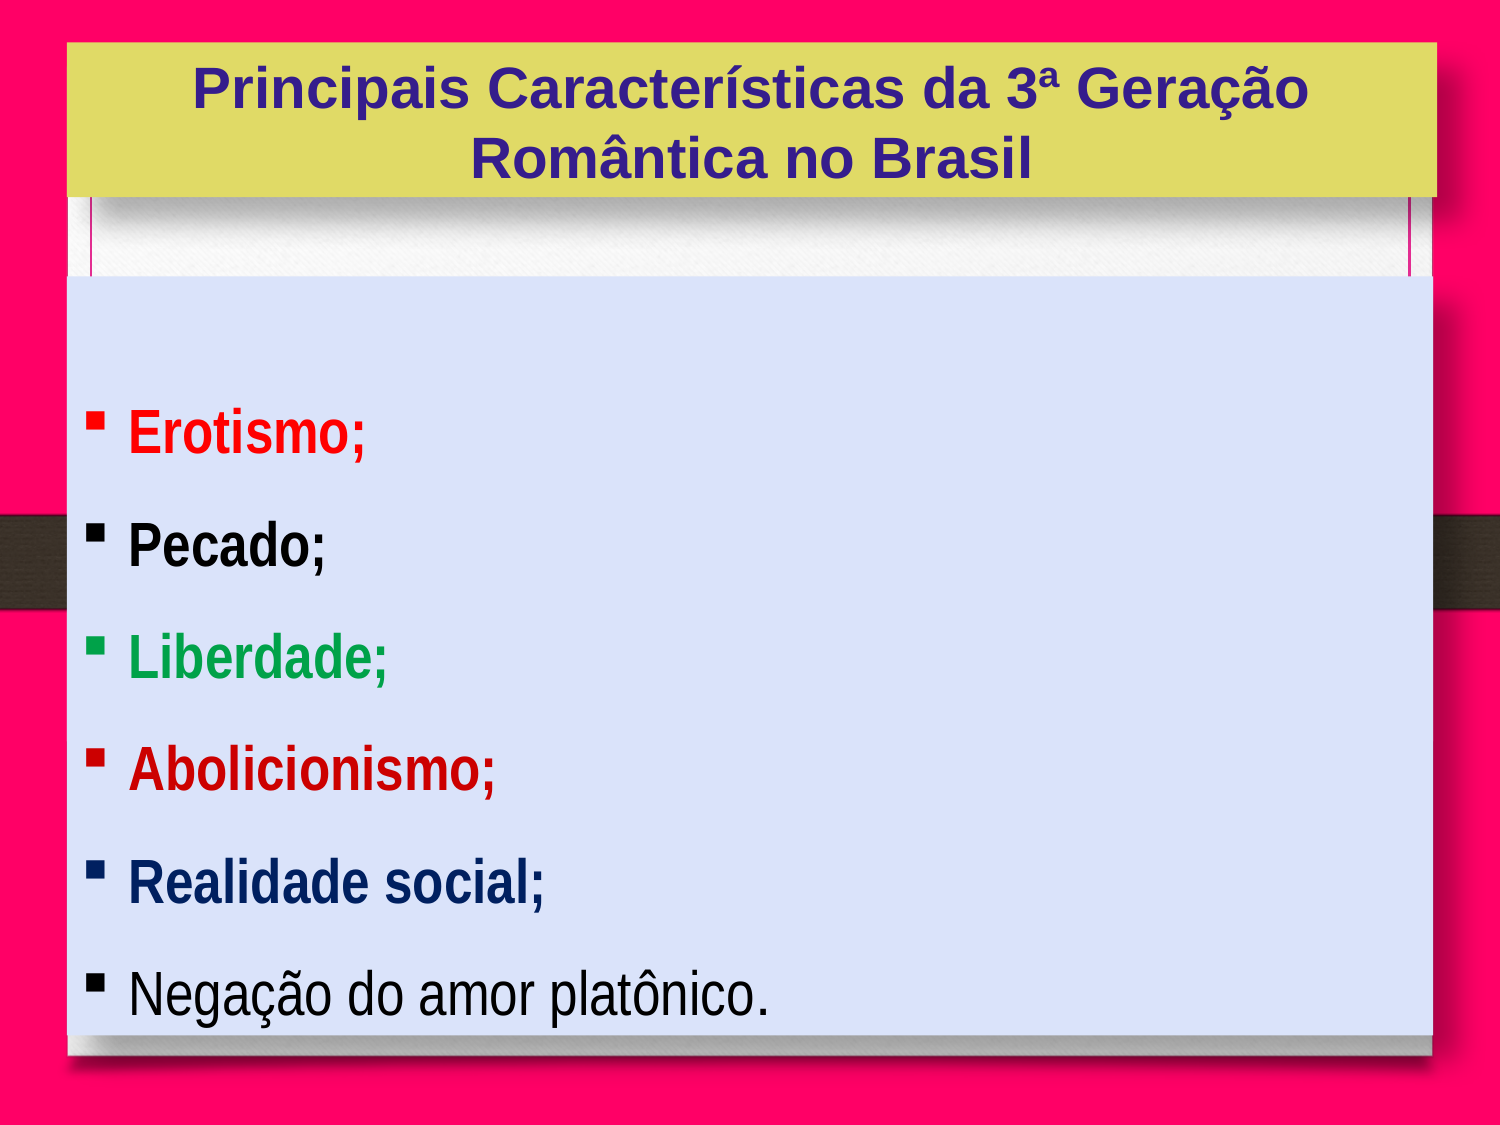

Principais Características da 3ª Geração Romântica no Brasil

Erotismo;
Pecado;
Liberdade;
Abolicionismo;
Realidade social;
Negação do amor platônico.